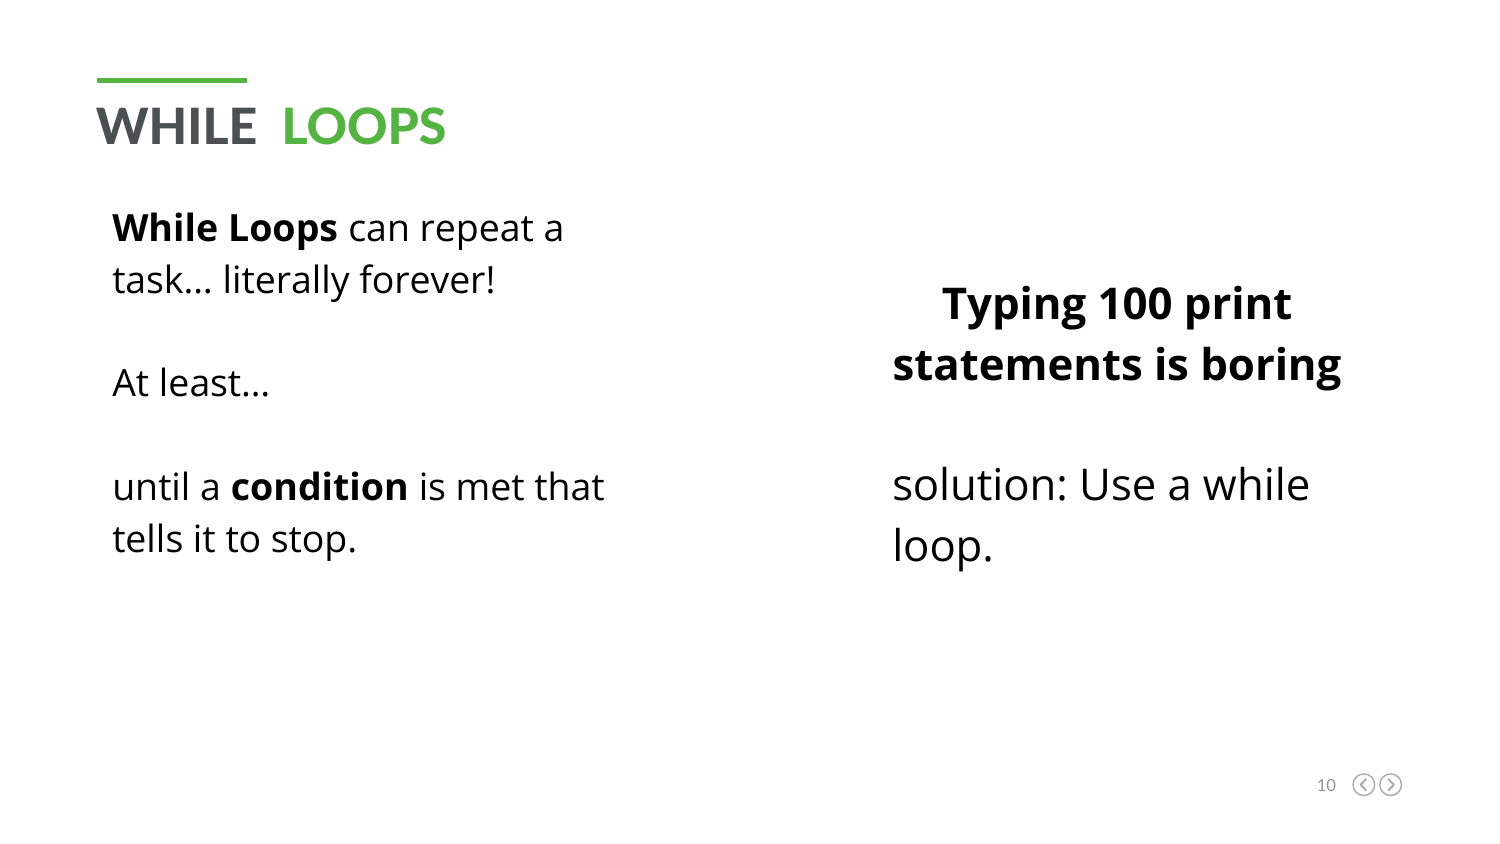

WHILE  LOOPS
While Loops can repeat a task… literally forever!

At least…

until a condition is met that tells it to stop.

Typing 100 print statements is boring

solution: Use a while loop.